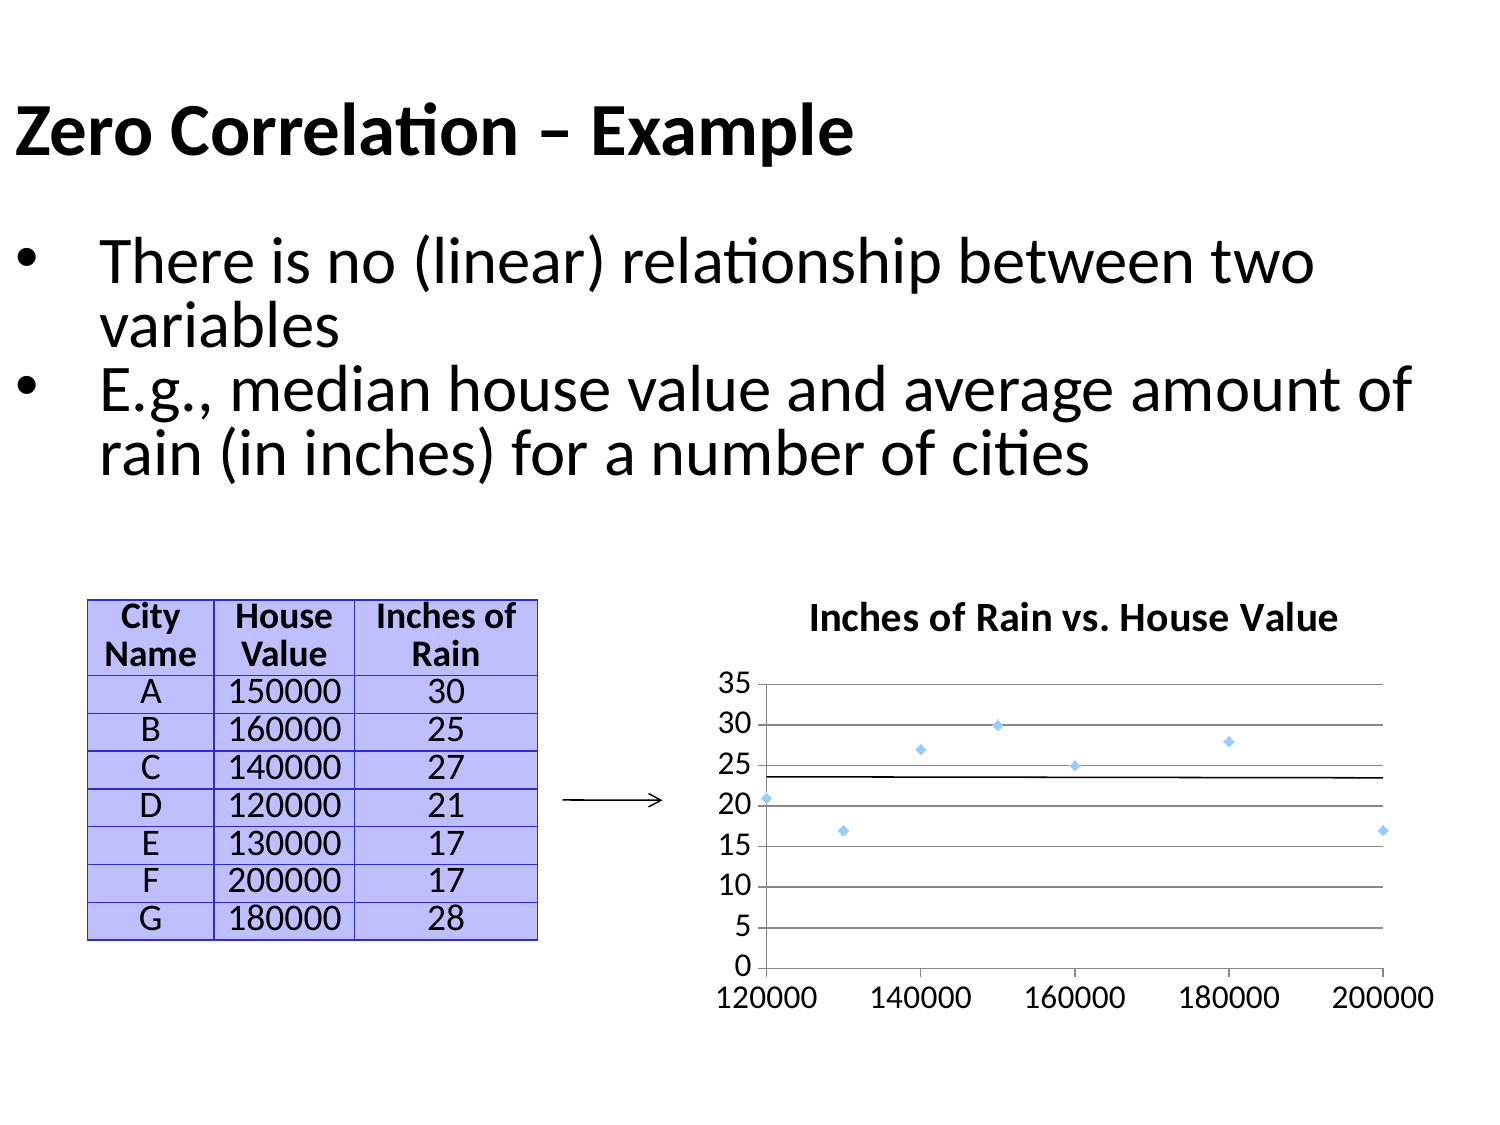

Zero Correlation – Example
There is no (linear) relationship between two variables
E.g., median house value and average amount of rain (in inches) for a number of cities

### Chart: Inches of Rain vs. House Value

| Category | Inches of Rain  |
|---|---|
| City Name | House Value | Inches of Rain |
| --- | --- | --- |
| A | 150000 | 30 |
| B | 160000 | 25 |
| C | 140000 | 27 |
| D | 120000 | 21 |
| E | 130000 | 17 |
| F | 200000 | 17 |
| G | 180000 | 28 |